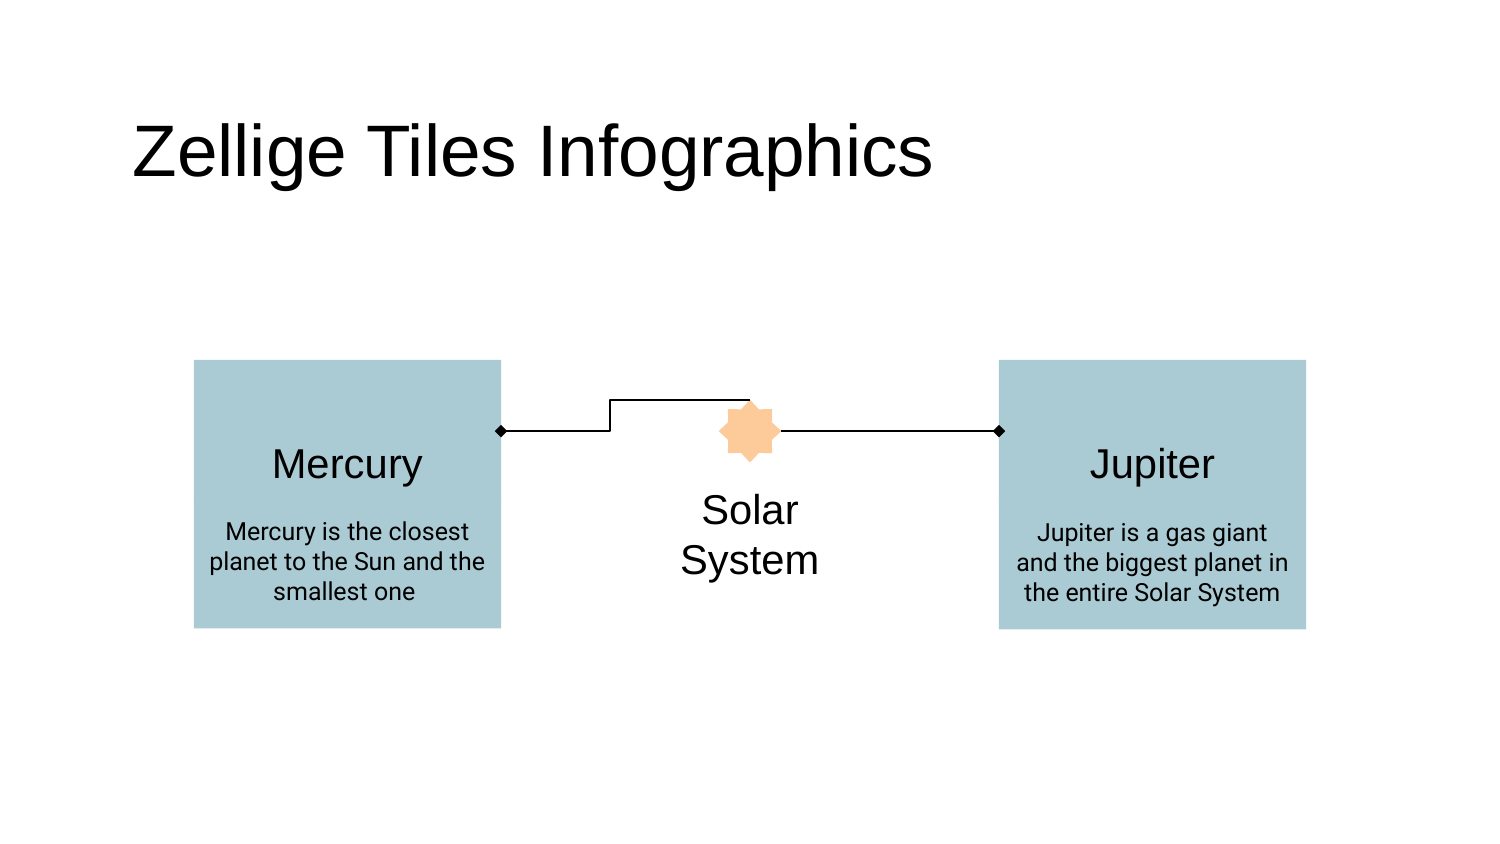

# Zellige Tiles Infographics
Mercury
Mercury is the closest planet to the Sun and the smallest one
Jupiter
Jupiter is a gas giant and the biggest planet in the entire Solar System

Solar System